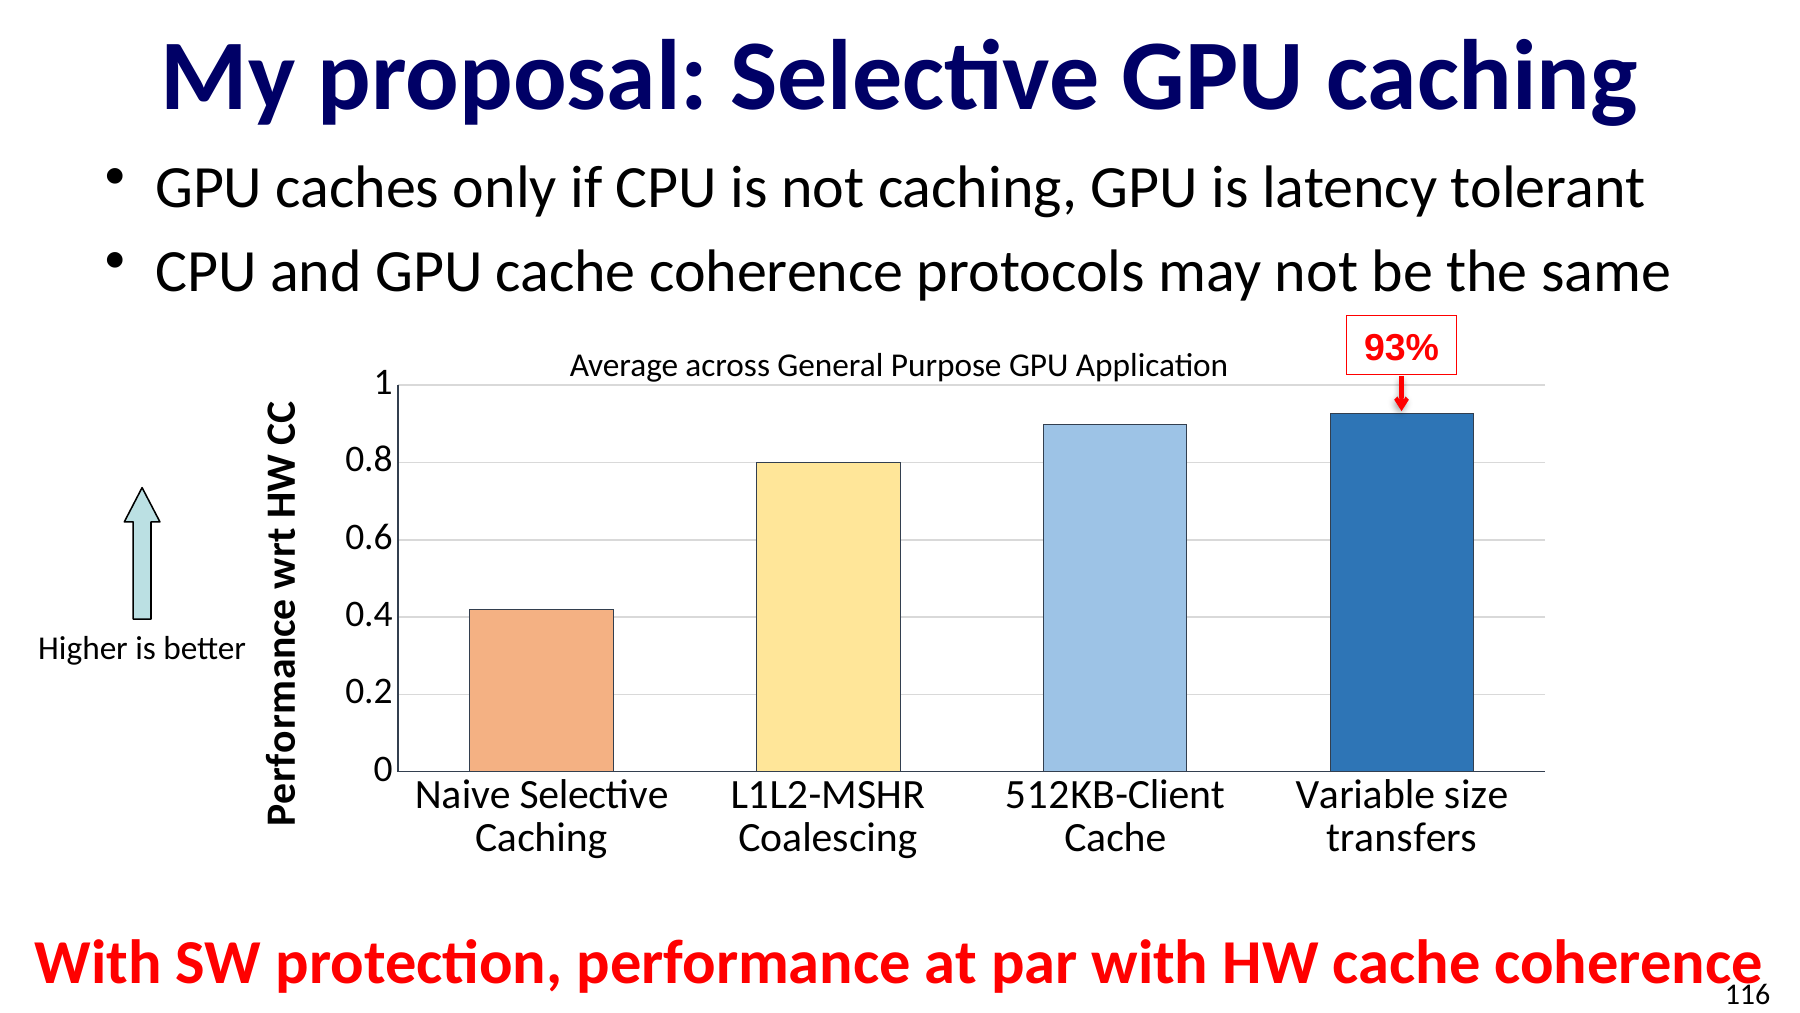

# My proposal: Selective GPU caching
GPU caches only if CPU is not caching, GPU is latency tolerant
CPU and GPU cache coherence protocols may not be the same
93%
Average across General Purpose GPU Application

### Chart

| Category |  |
|---|---|
| Naive Selective Caching | 0.42 |
| L1L2-MSHR Coalescing | 0.799 |
| 512KB-Client Cache | 0.8977 |
| Variable size transfers | 0.927 |
Higher is better
With SW protection, performance at par with HW cache coherence
116